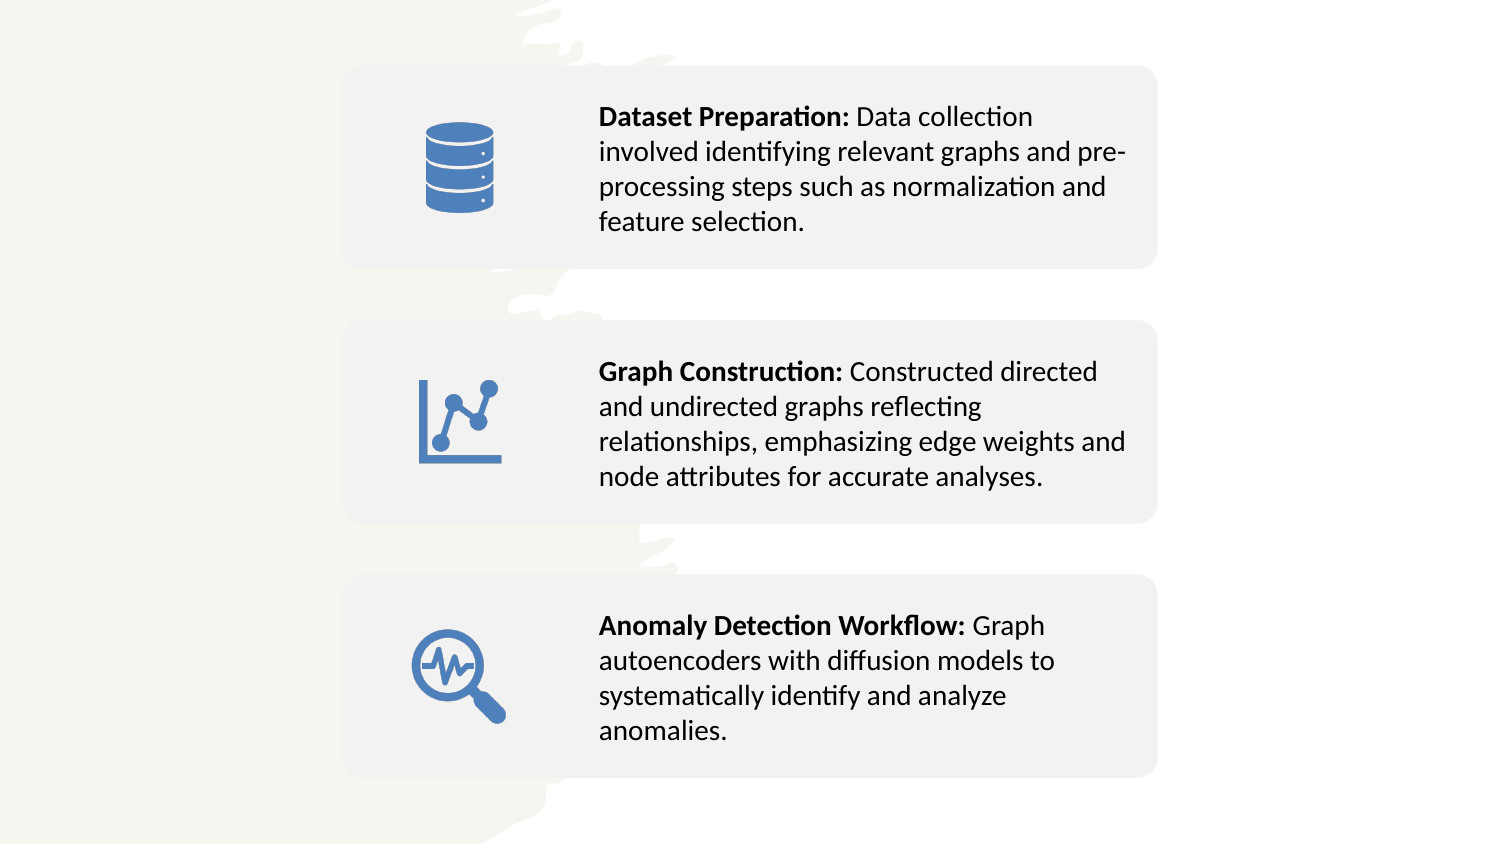

Dataset Preparation: Data collection involved identifying relevant graphs and pre-processing steps such as normalization and feature selection.
Graph Construction: Constructed directed and undirected graphs reflecting relationships, emphasizing edge weights and node attributes for accurate analyses.
Anomaly Detection Workflow: Graph autoencoders with diffusion models to systematically identify and analyze anomalies.